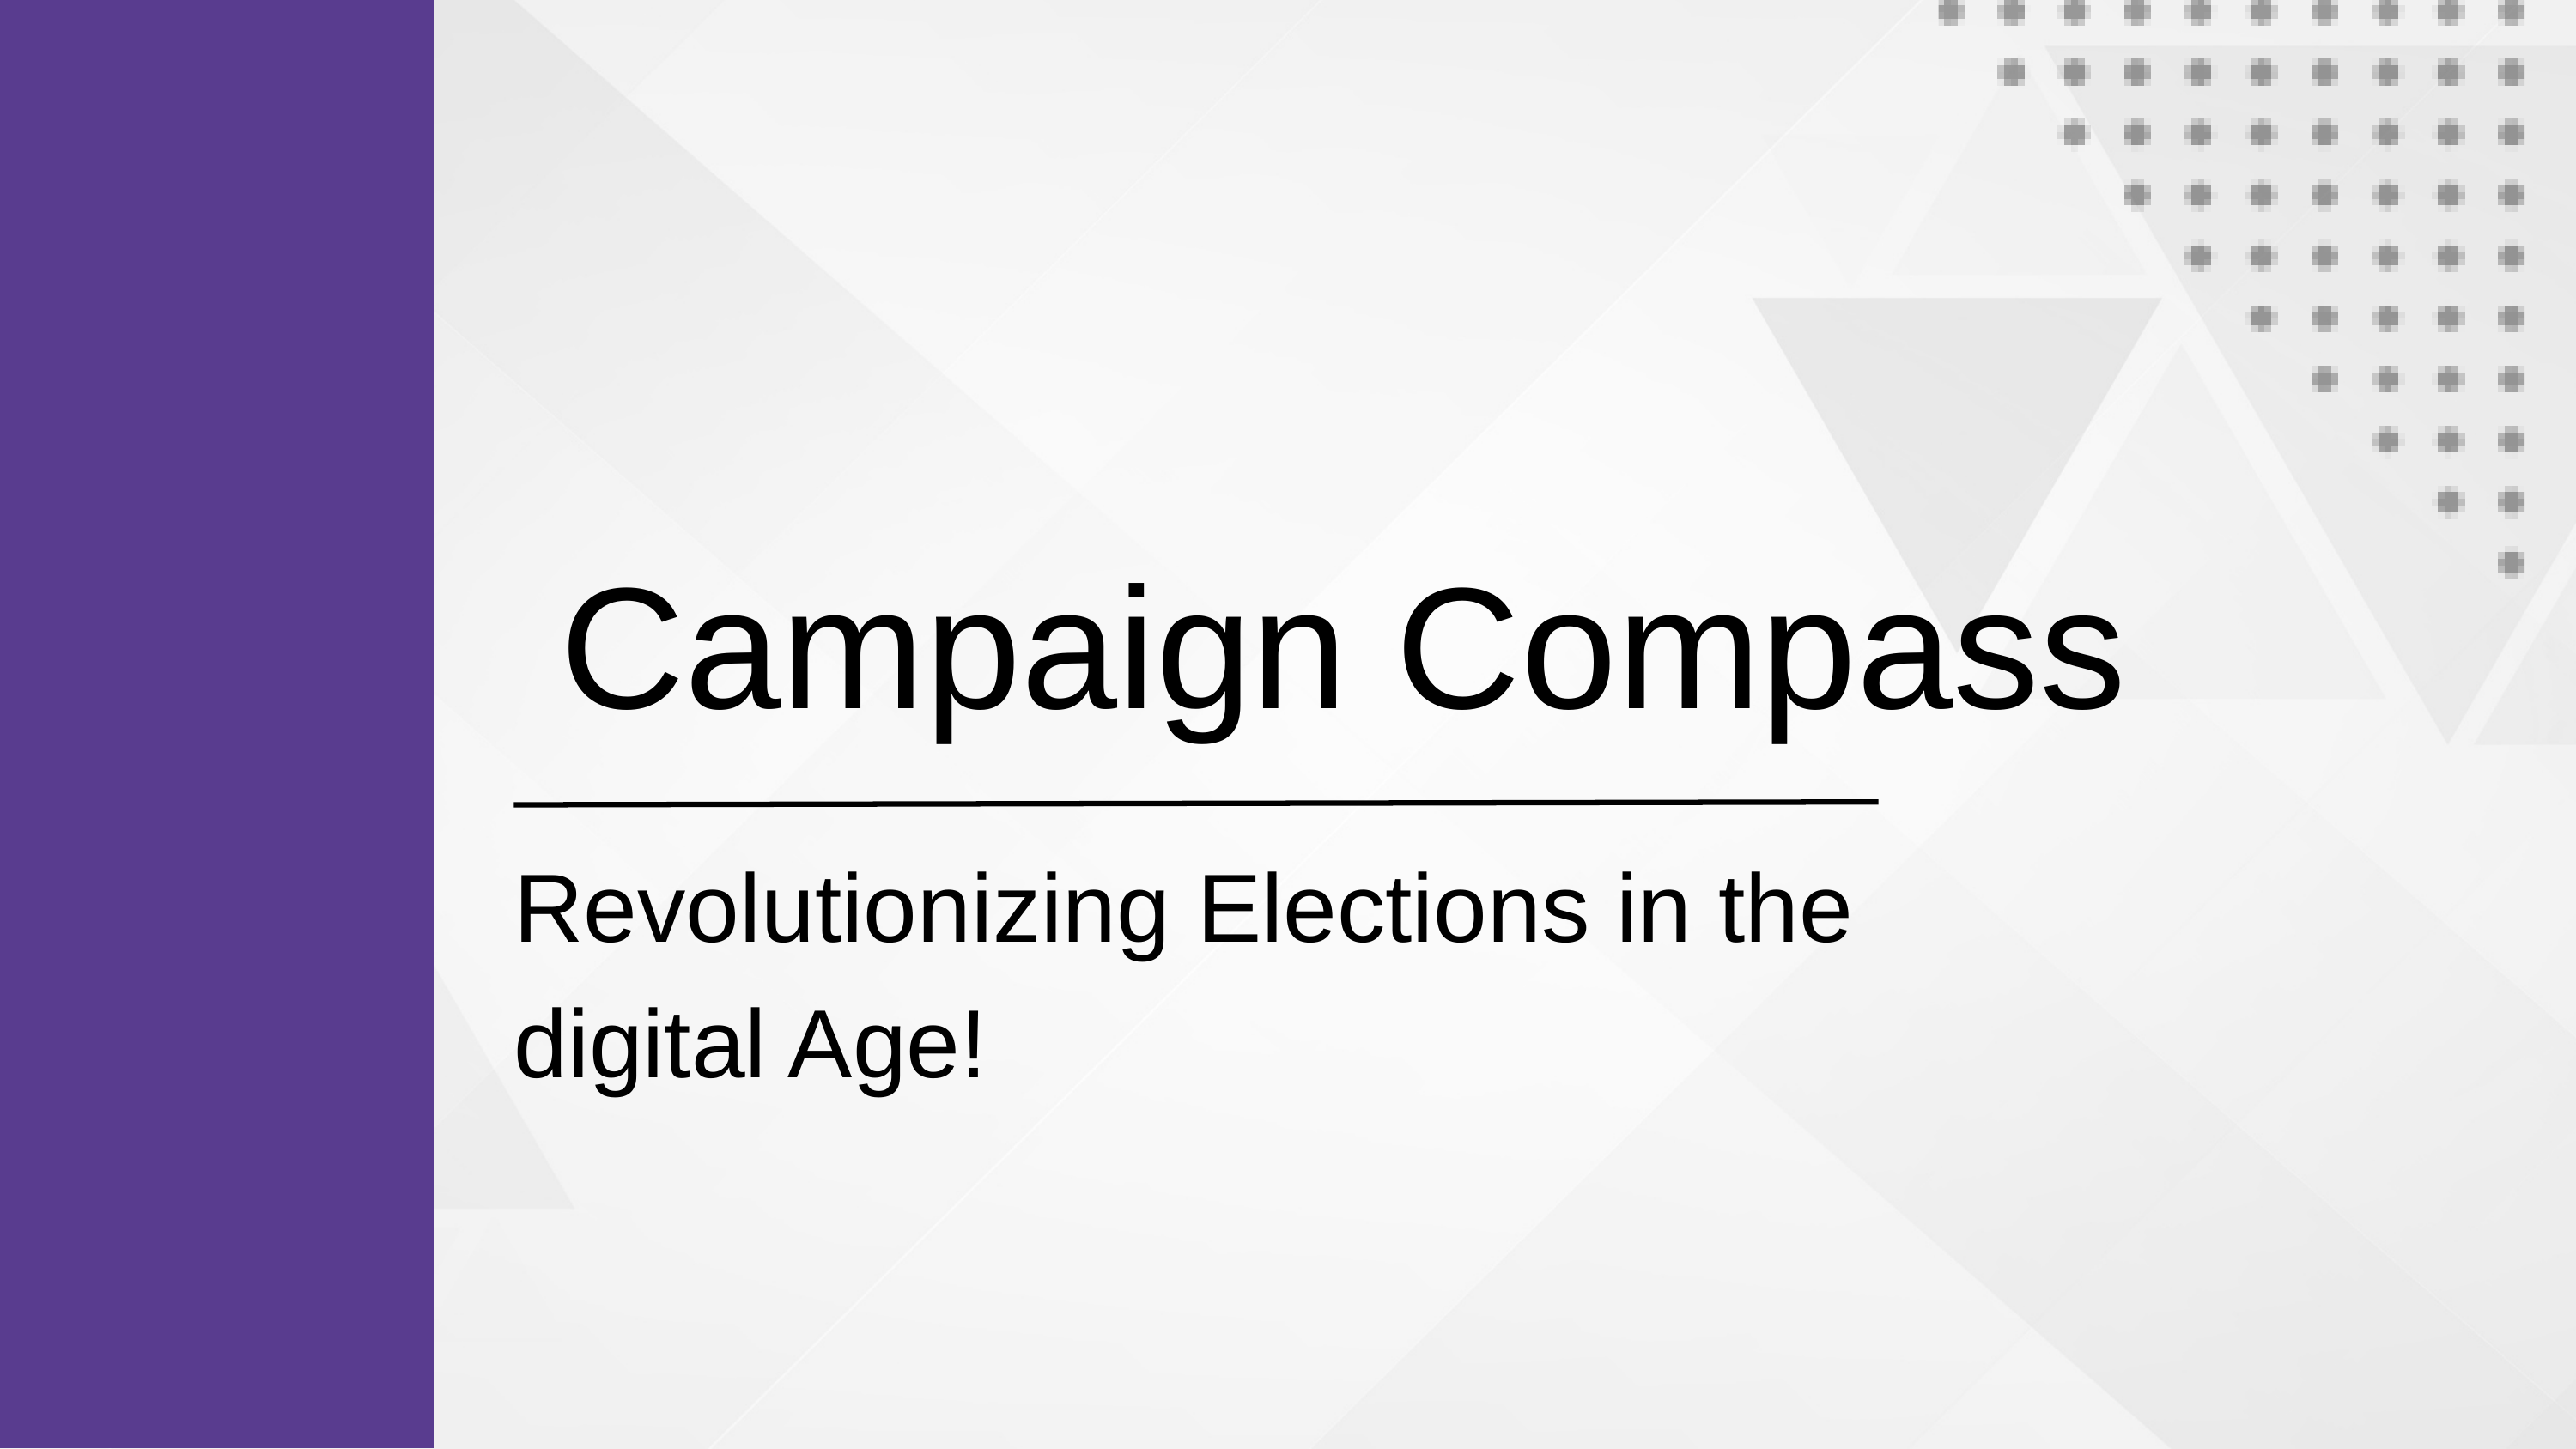

Campaign Compass

Revolutionizing Elections in the digital Age!